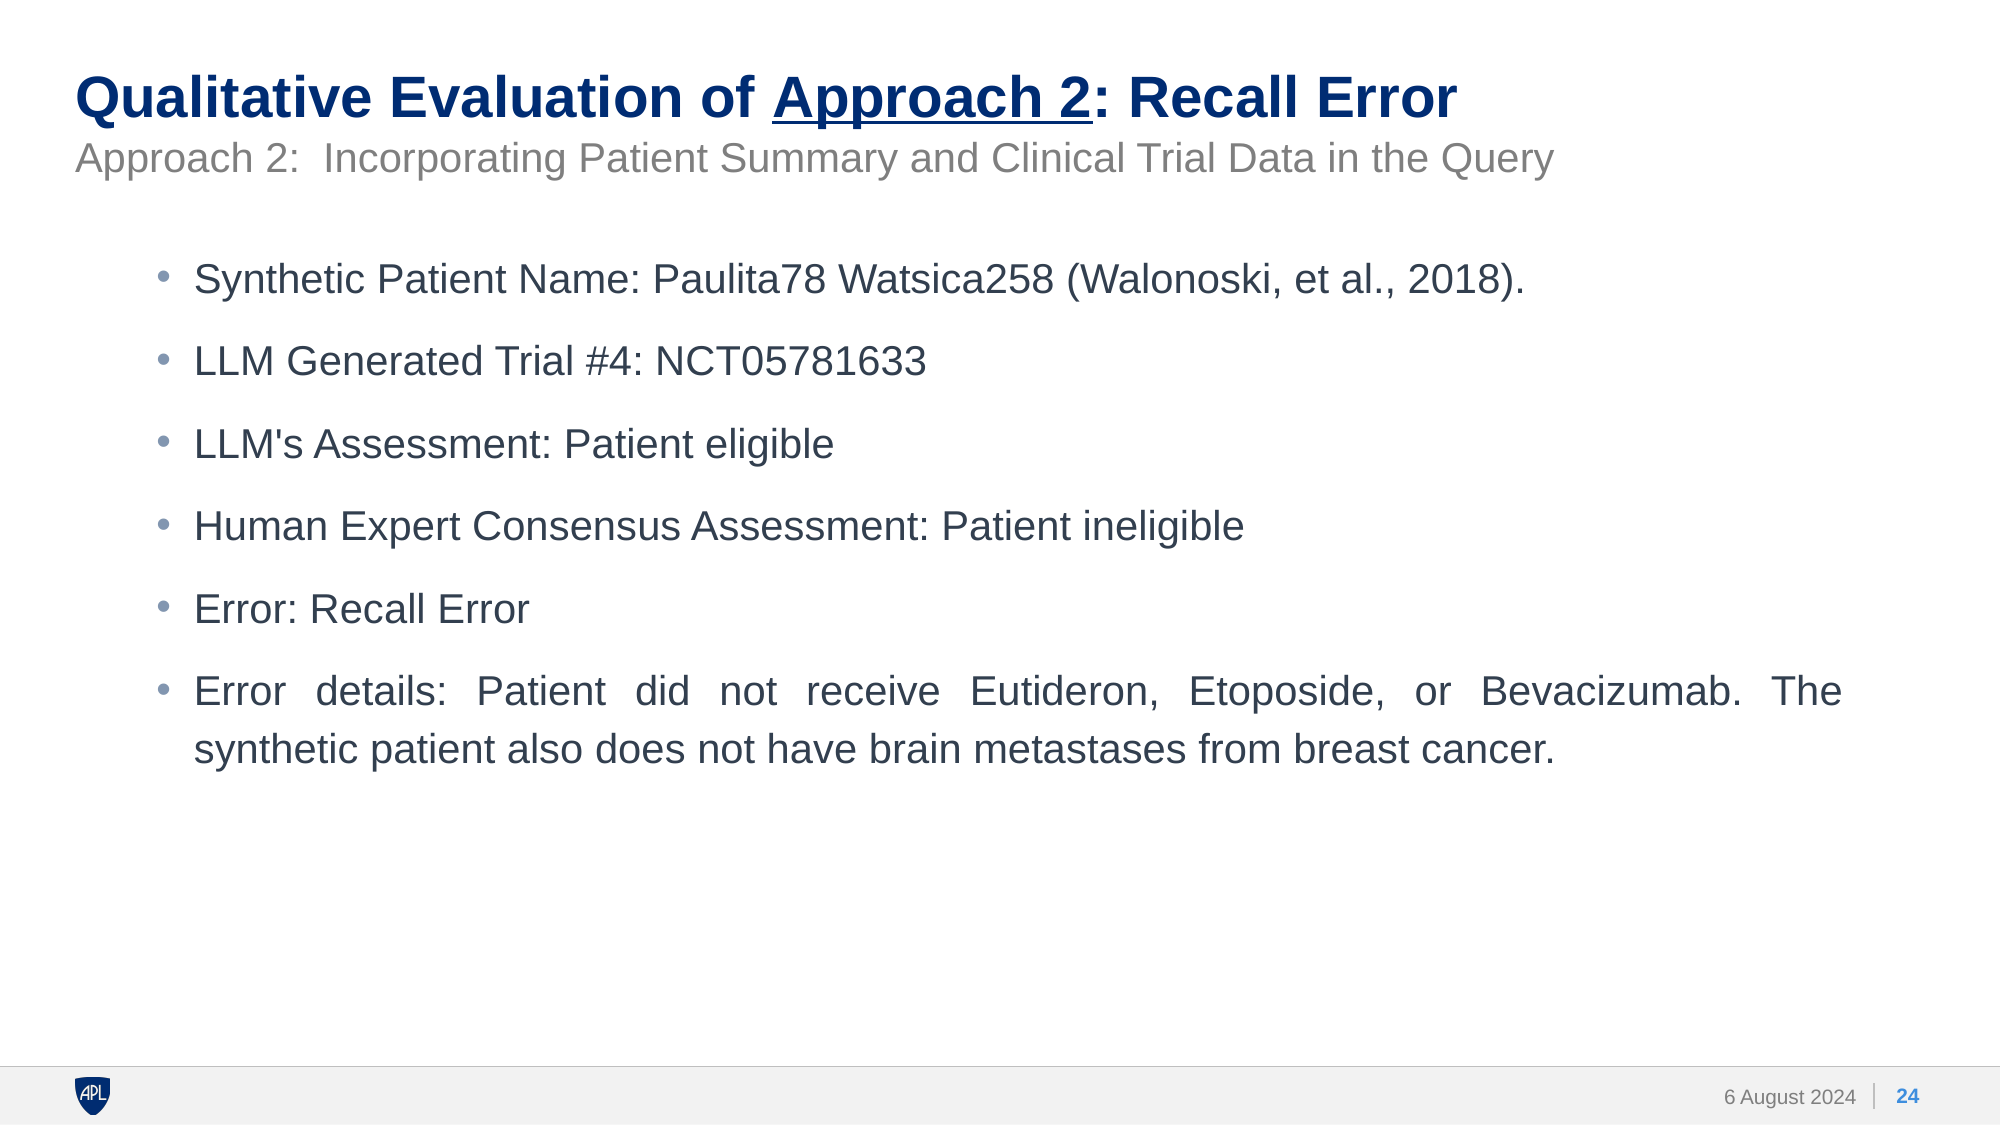

# Qualitative Evaluation of Approach 2: Recall Error
Approach 2:  Incorporating Patient Summary and Clinical Trial Data in the Query

Synthetic Patient Name: Paulita78 Watsica258 (Walonoski, et al., 2018).
LLM Generated Trial #4: NCT05781633
LLM's Assessment: Patient eligible
Human Expert Consensus Assessment: Patient ineligible
Error: Recall Error
Error details: Patient did not receive Eutideron, Etoposide, or Bevacizumab. The synthetic patient also does not have brain metastases from breast cancer.
24
6 August 2024